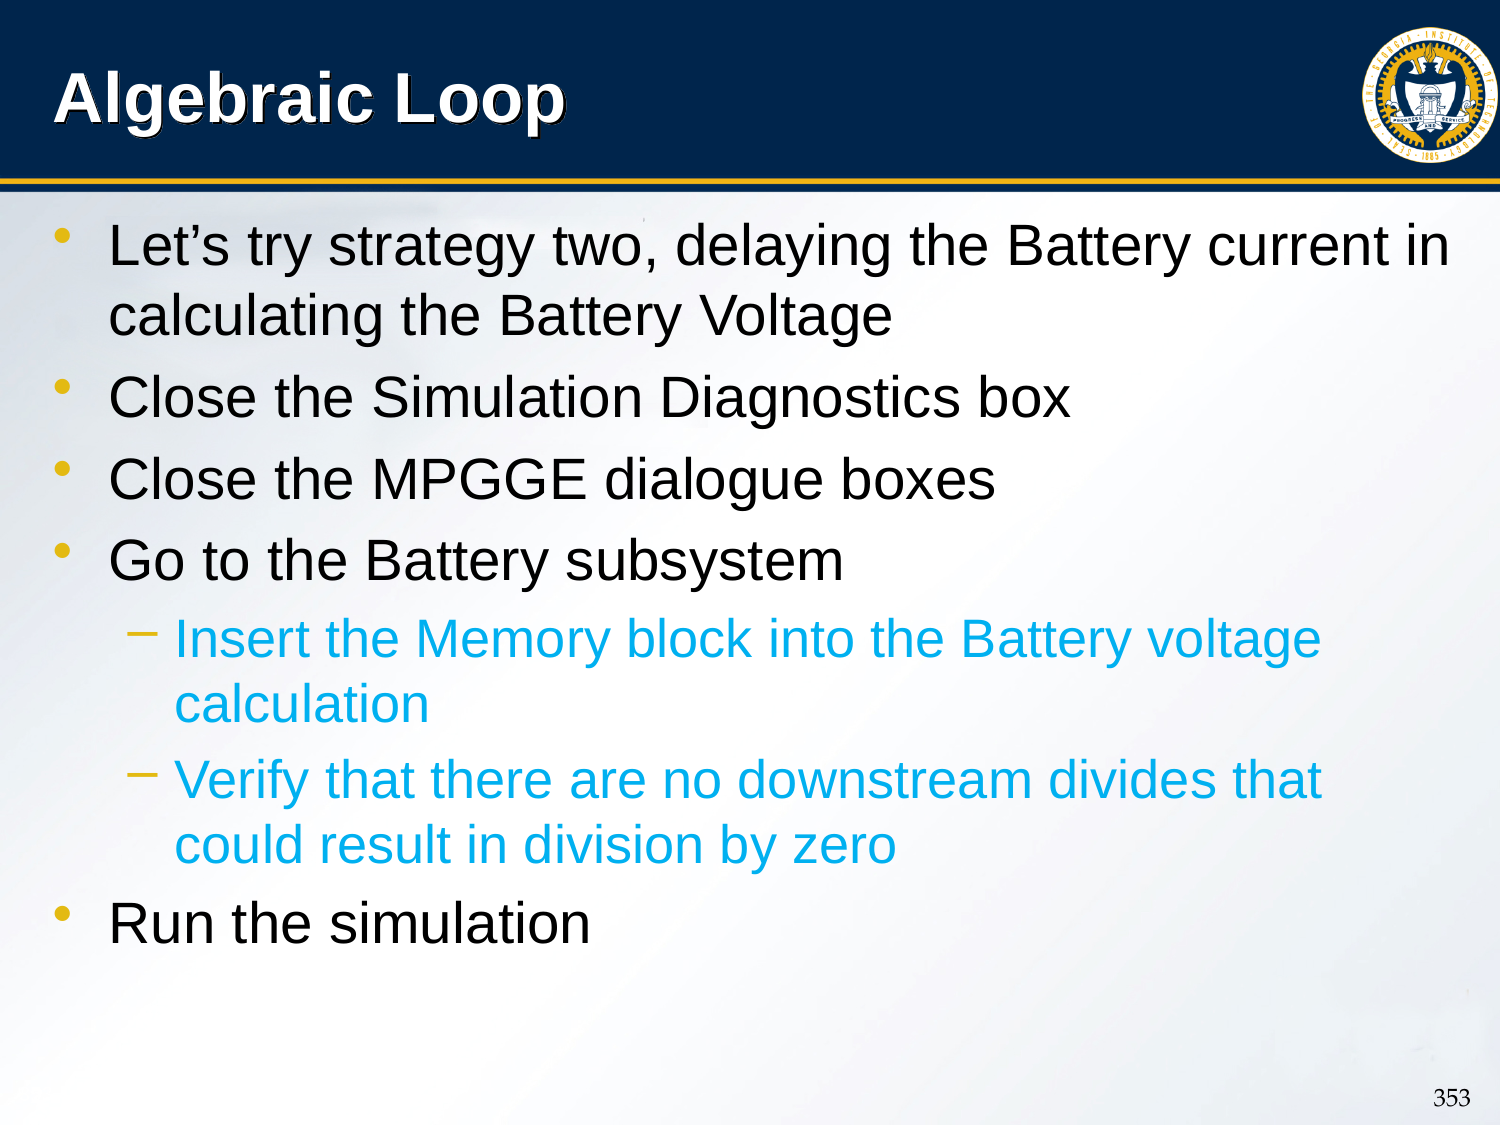

# Algebraic Loop

Let’s try strategy two, delaying the Battery current in calculating the Battery Voltage
Close the Simulation Diagnostics box
Close the MPGGE dialogue boxes
Go to the Battery subsystem
Insert the Memory block into the Battery voltage calculation
Verify that there are no downstream divides that could result in division by zero
Run the simulation